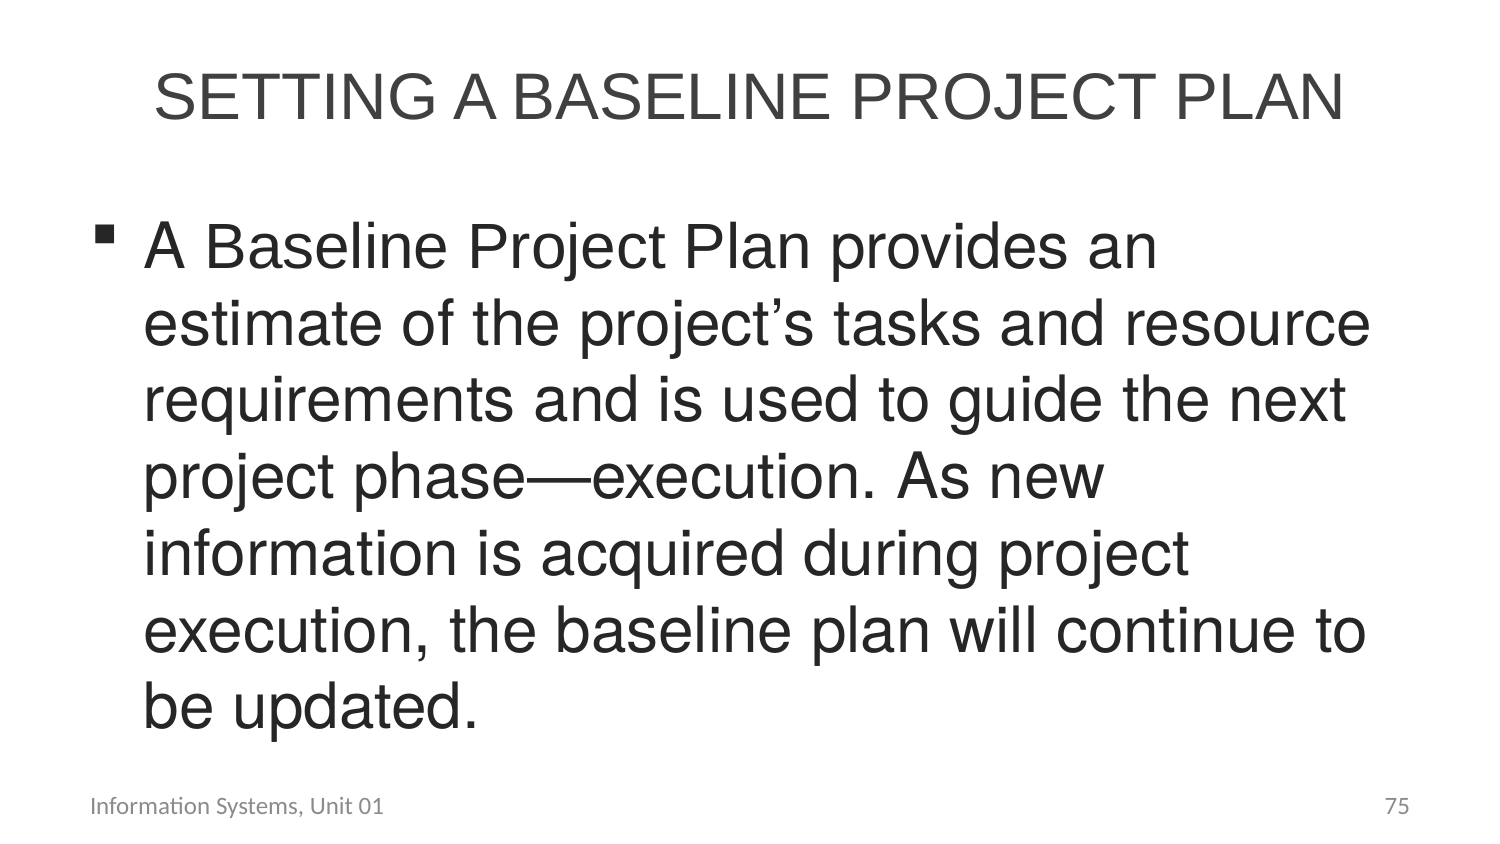

# Setting a Baseline Project Plan
A Baseline Project Plan provides an estimate of the project’s tasks and resource requirements and is used to guide the next project phase—execution. As new information is acquired during project execution, the baseline plan will continue to be updated.
Information Systems, Unit 01
75